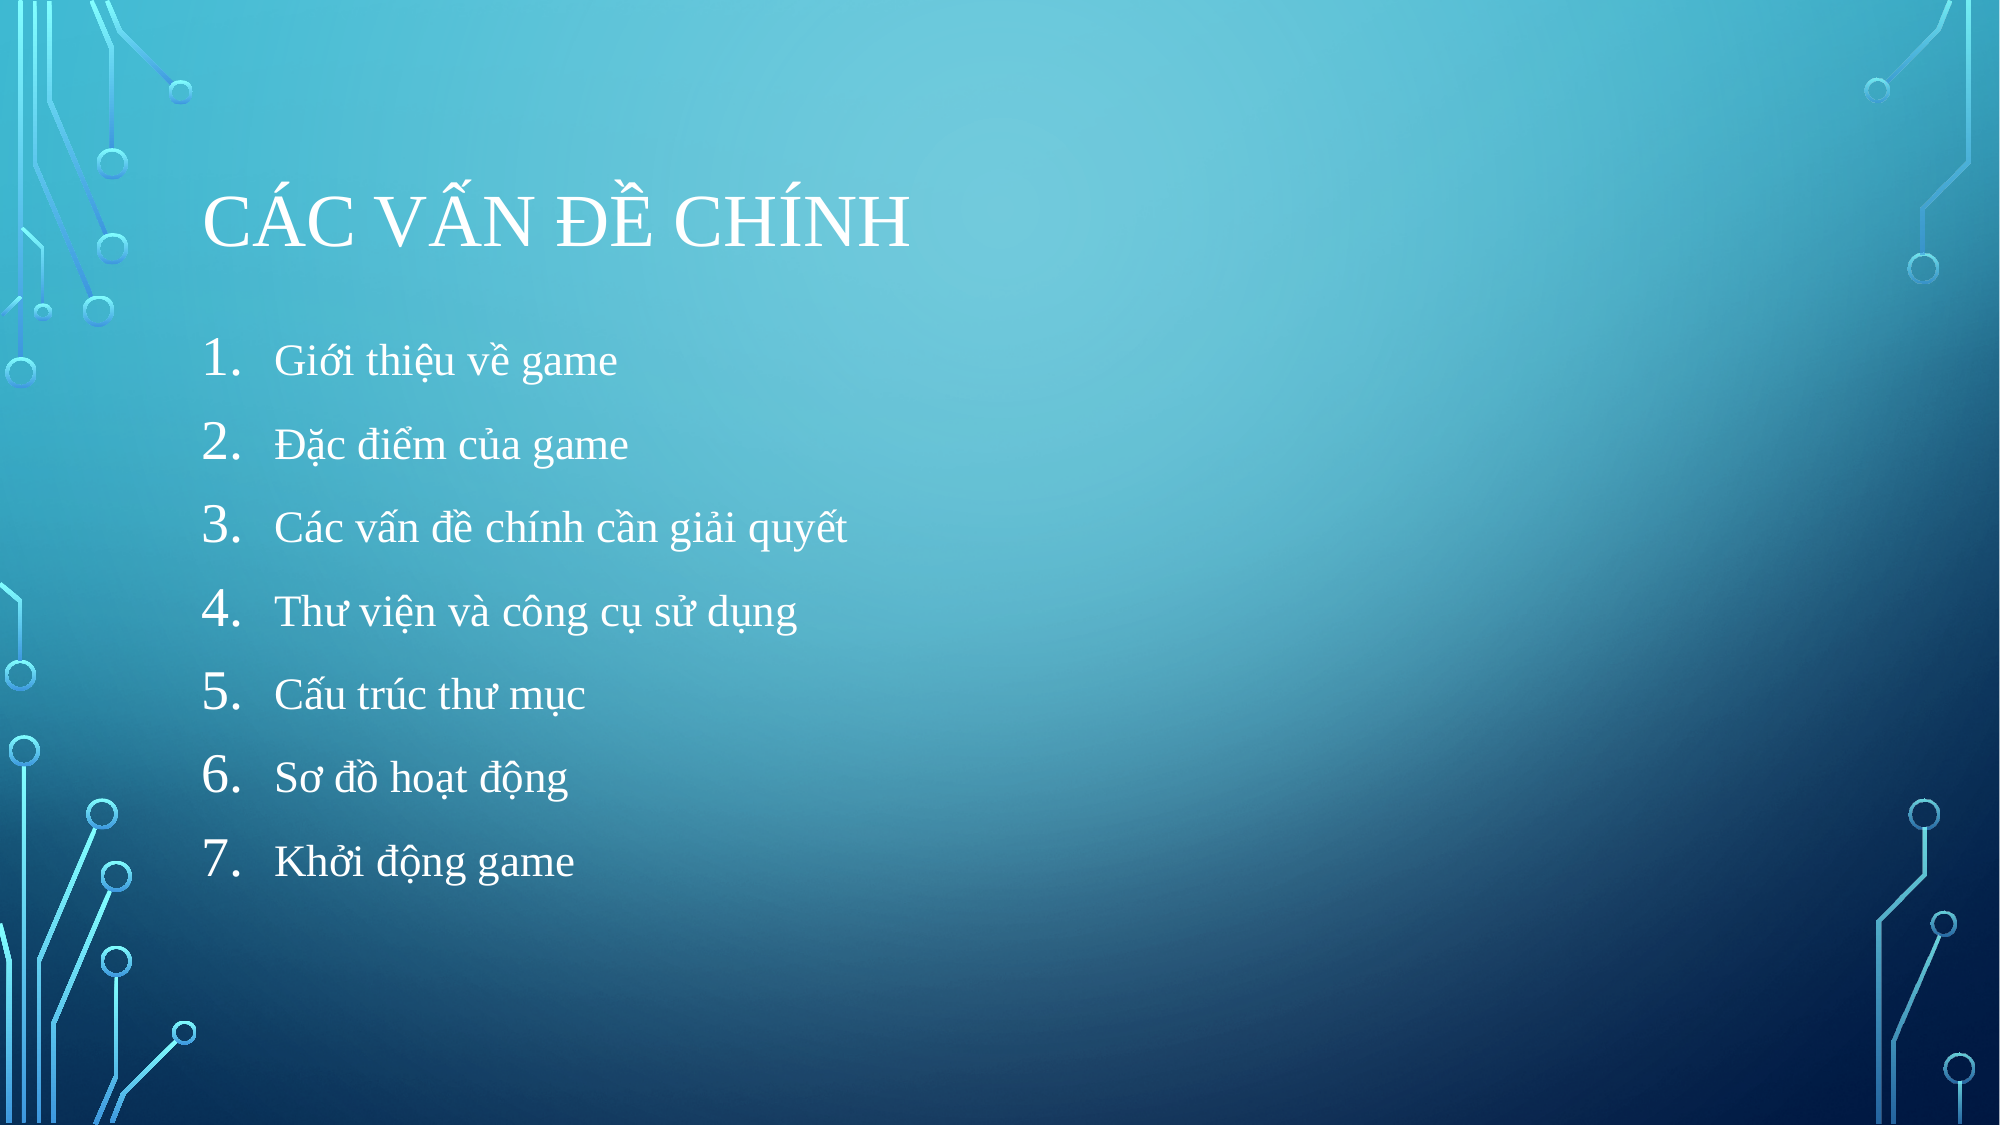

# Các vấn đề chính
Giới thiệu về game
Đặc điểm của game
Các vấn đề chính cần giải quyết
Thư viện và công cụ sử dụng
Cấu trúc thư mục
Sơ đồ hoạt động
Khởi động game